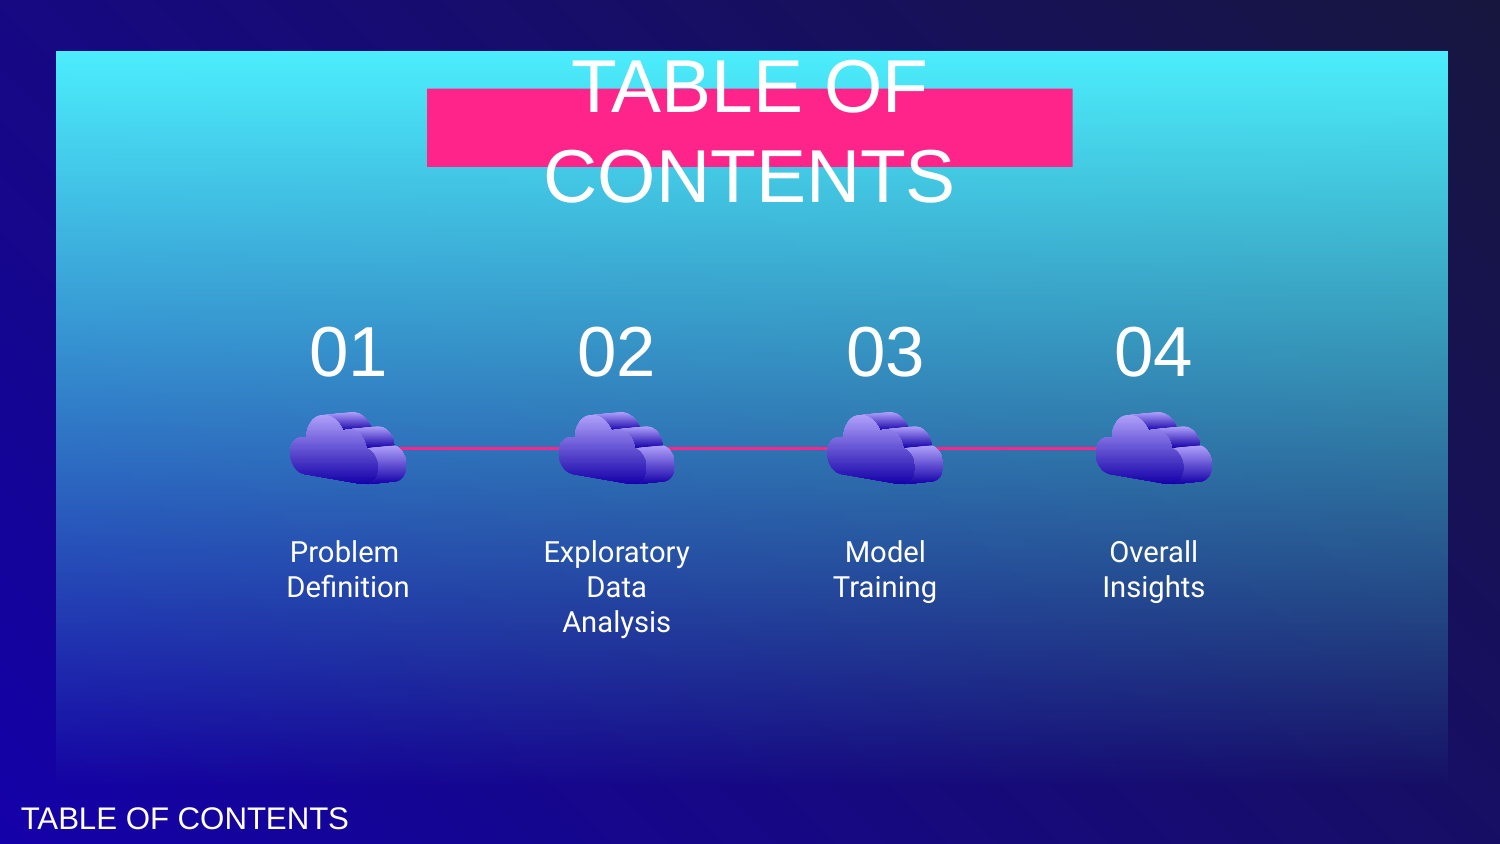

# TABLE OF CONTENTS
01
02
03
04

Problem
Definition
Exploratory
Data
Analysis
Model
Training
Overall
Insights
TABLE OF CONTENTS